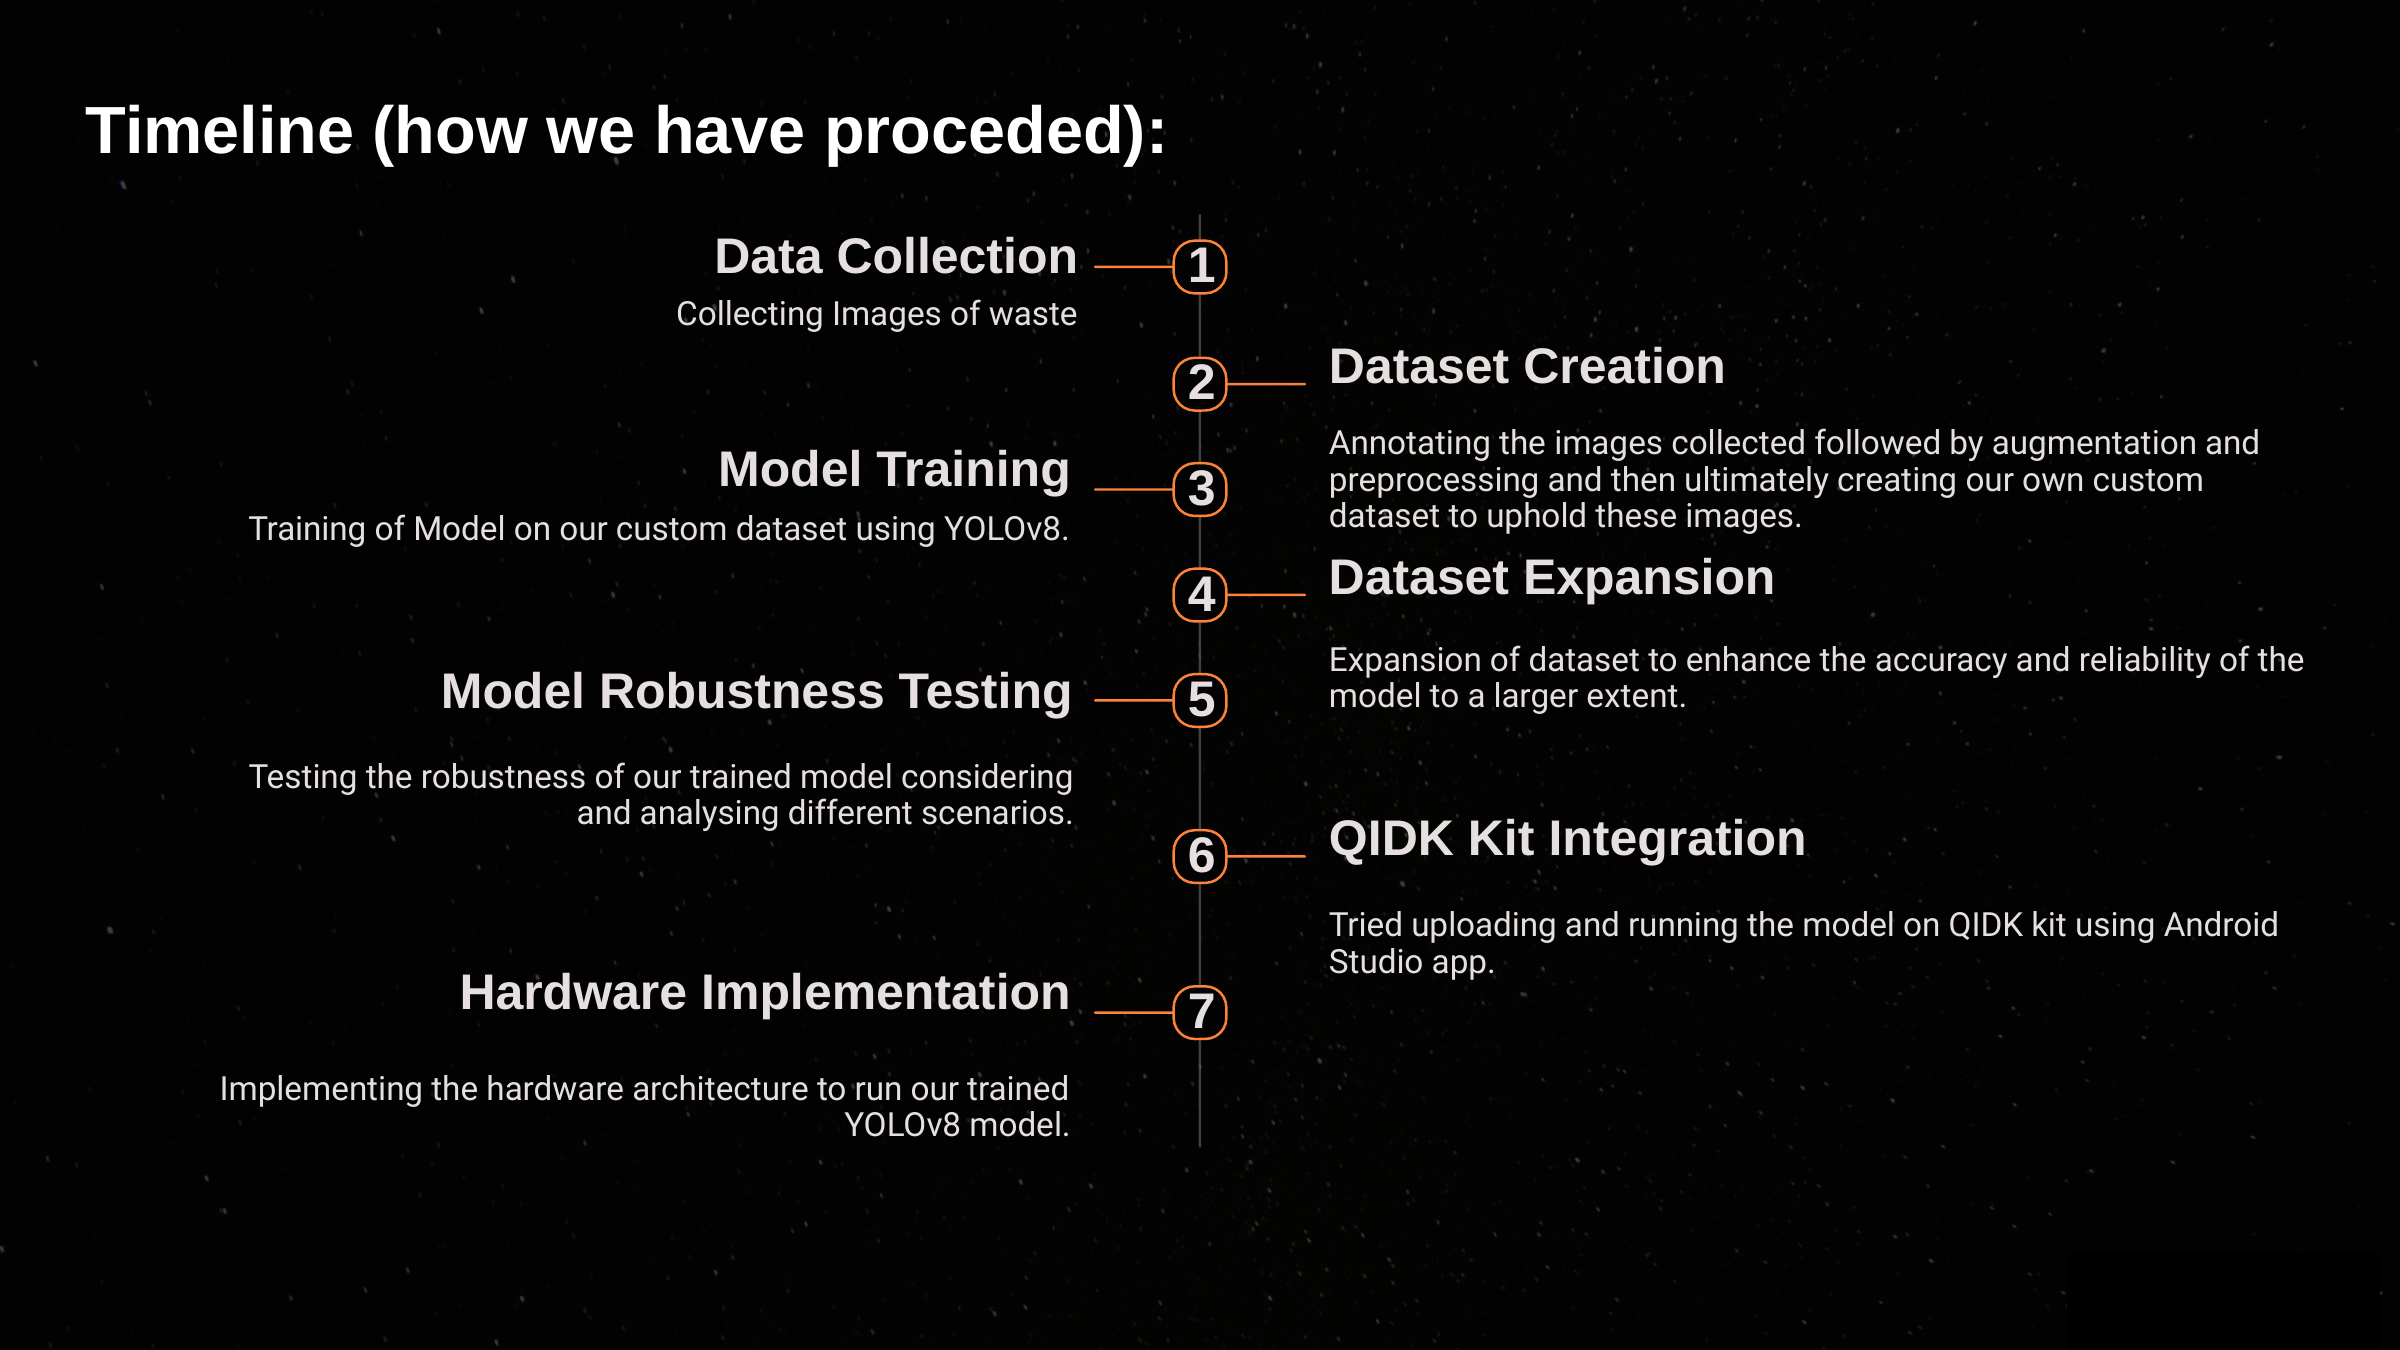

Timeline (how we have proceded):

Data Collection
1

Collecting Images of waste
Dataset Creation

2

Annotating the images collected followed by augmentation and preprocessing and then ultimately creating our own custom dataset to uphold these images.
Model Training

3

Training of Model on our custom dataset using YOLOv8.
Dataset Expansion

4

Expansion of dataset to enhance the accuracy and reliability of the
model to a larger extent.

Model Robustness Testing
5

Testing the robustness of our trained model considering
 and analysing different scenarios.
QIDK Kit Integration

6

Tried uploading and running the model on QIDK kit using Android
Studio app.
Hardware Implementation

7

Implementing the hardware architecture to run our trained
 YOLOv8 model.